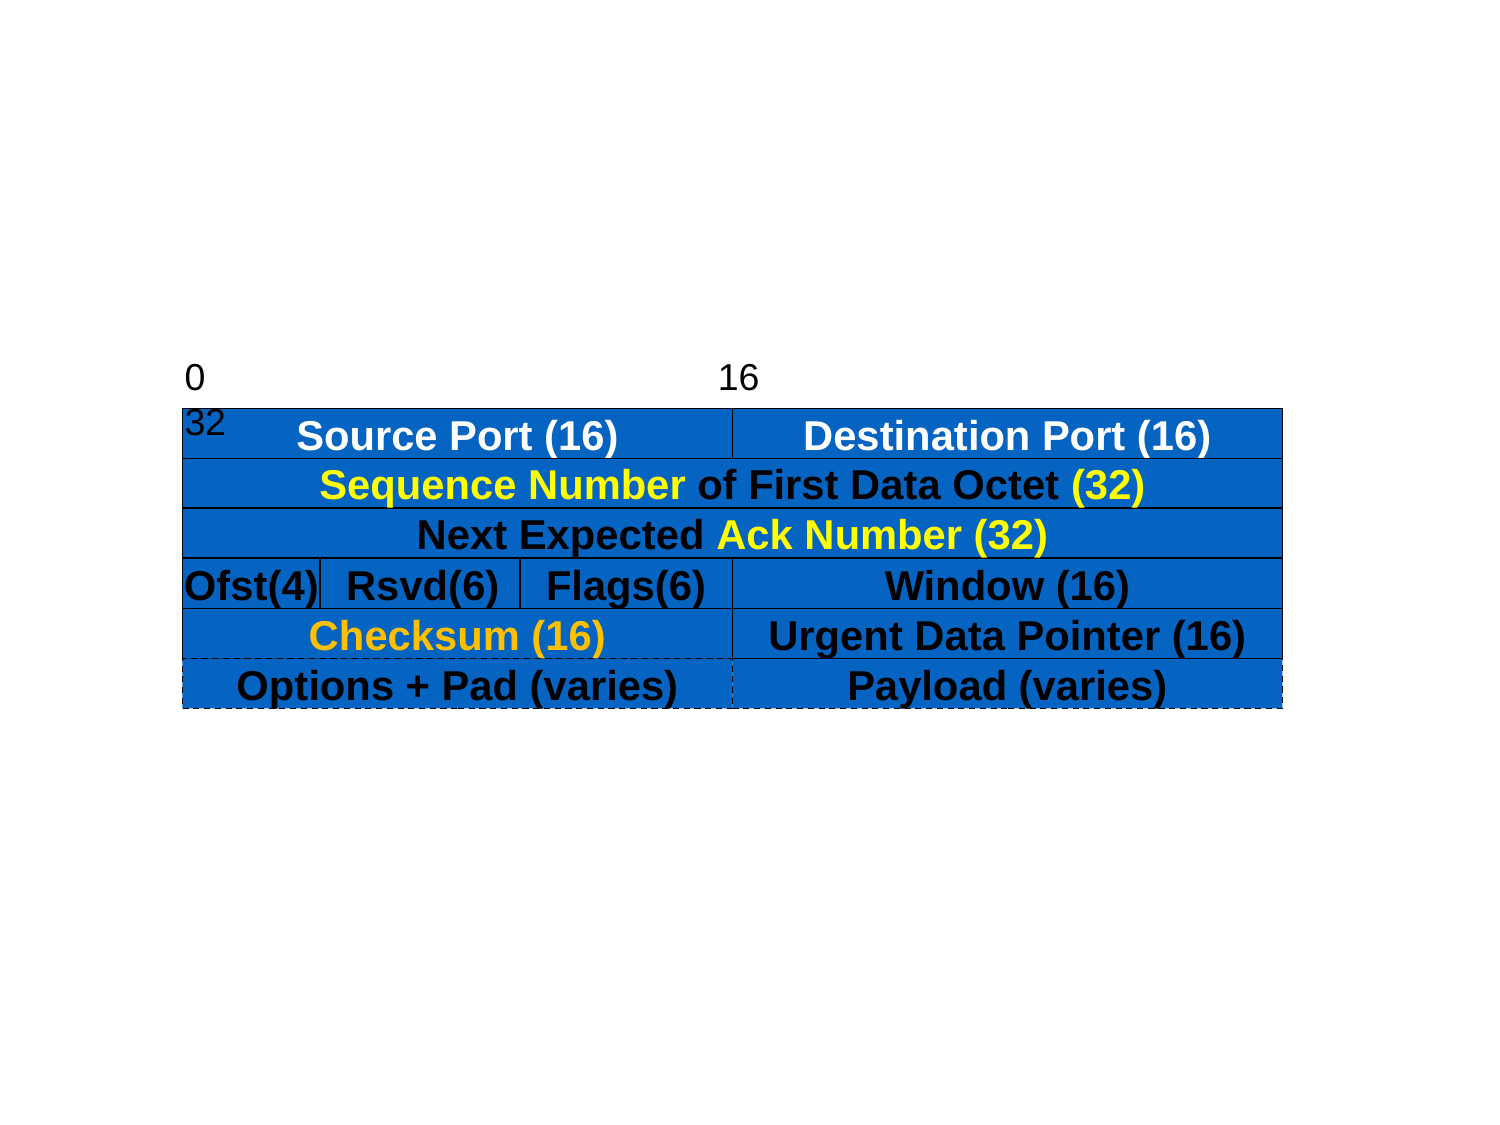

0                                                 16                                              32
Source Port (16)
Destination Port (16)
Sequence Number of First Data Octet (32)
Next Expected Ack Number (32)
Ofst(4)
Rsvd(6)
Flags(6)
Window (16)
Checksum (16)
Urgent Data Pointer (16)
Options + Pad (varies)
Payload (varies)